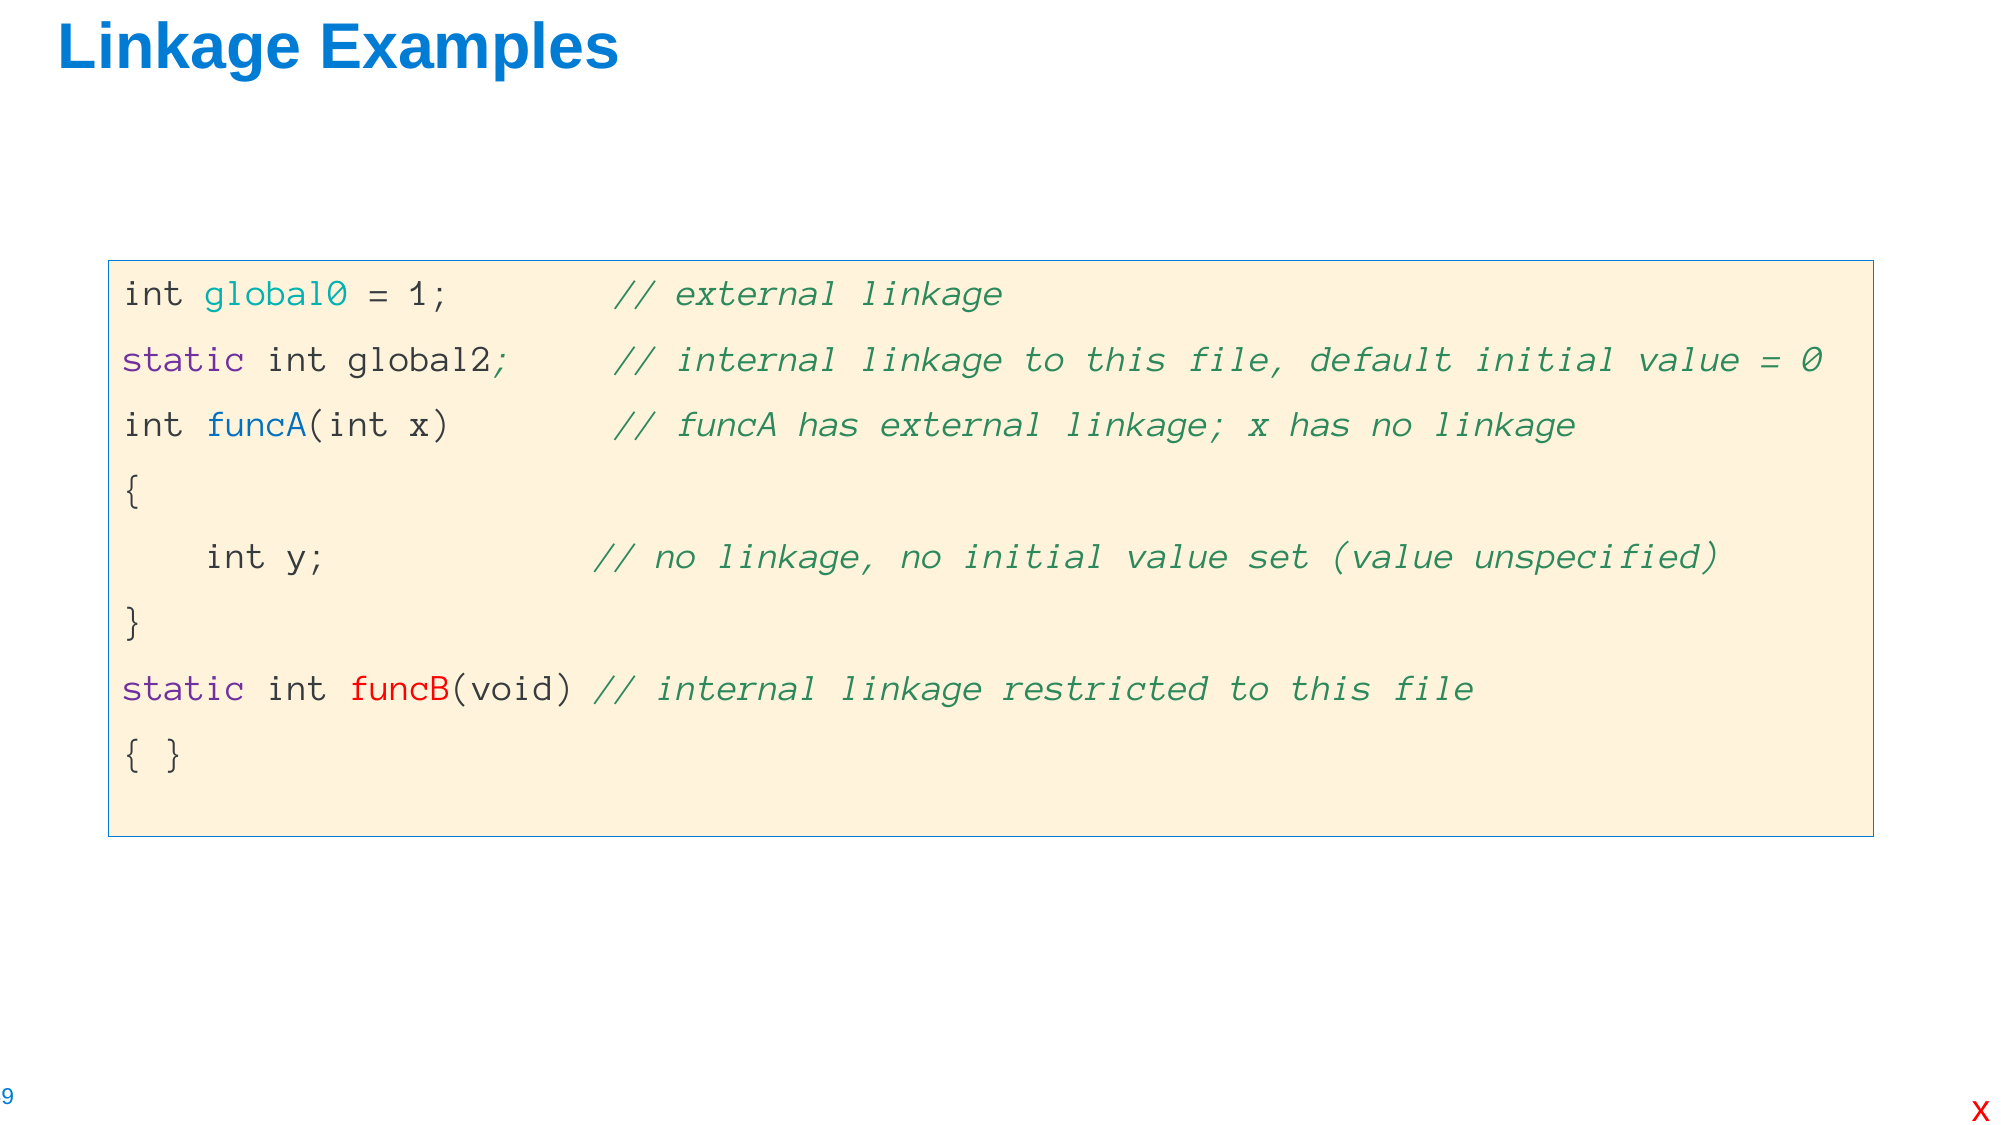

# Linkage Examples
int global0 = 1;        // external linkage
static int global2;     // internal linkage to this file, default initial value = 0
int funcA(int x)        // funcA has external linkage; x has no linkage
{
    int y;             // no linkage, no initial value set (value unspecified)
}
static int funcB(void) // internal linkage restricted to this file
{ }
x